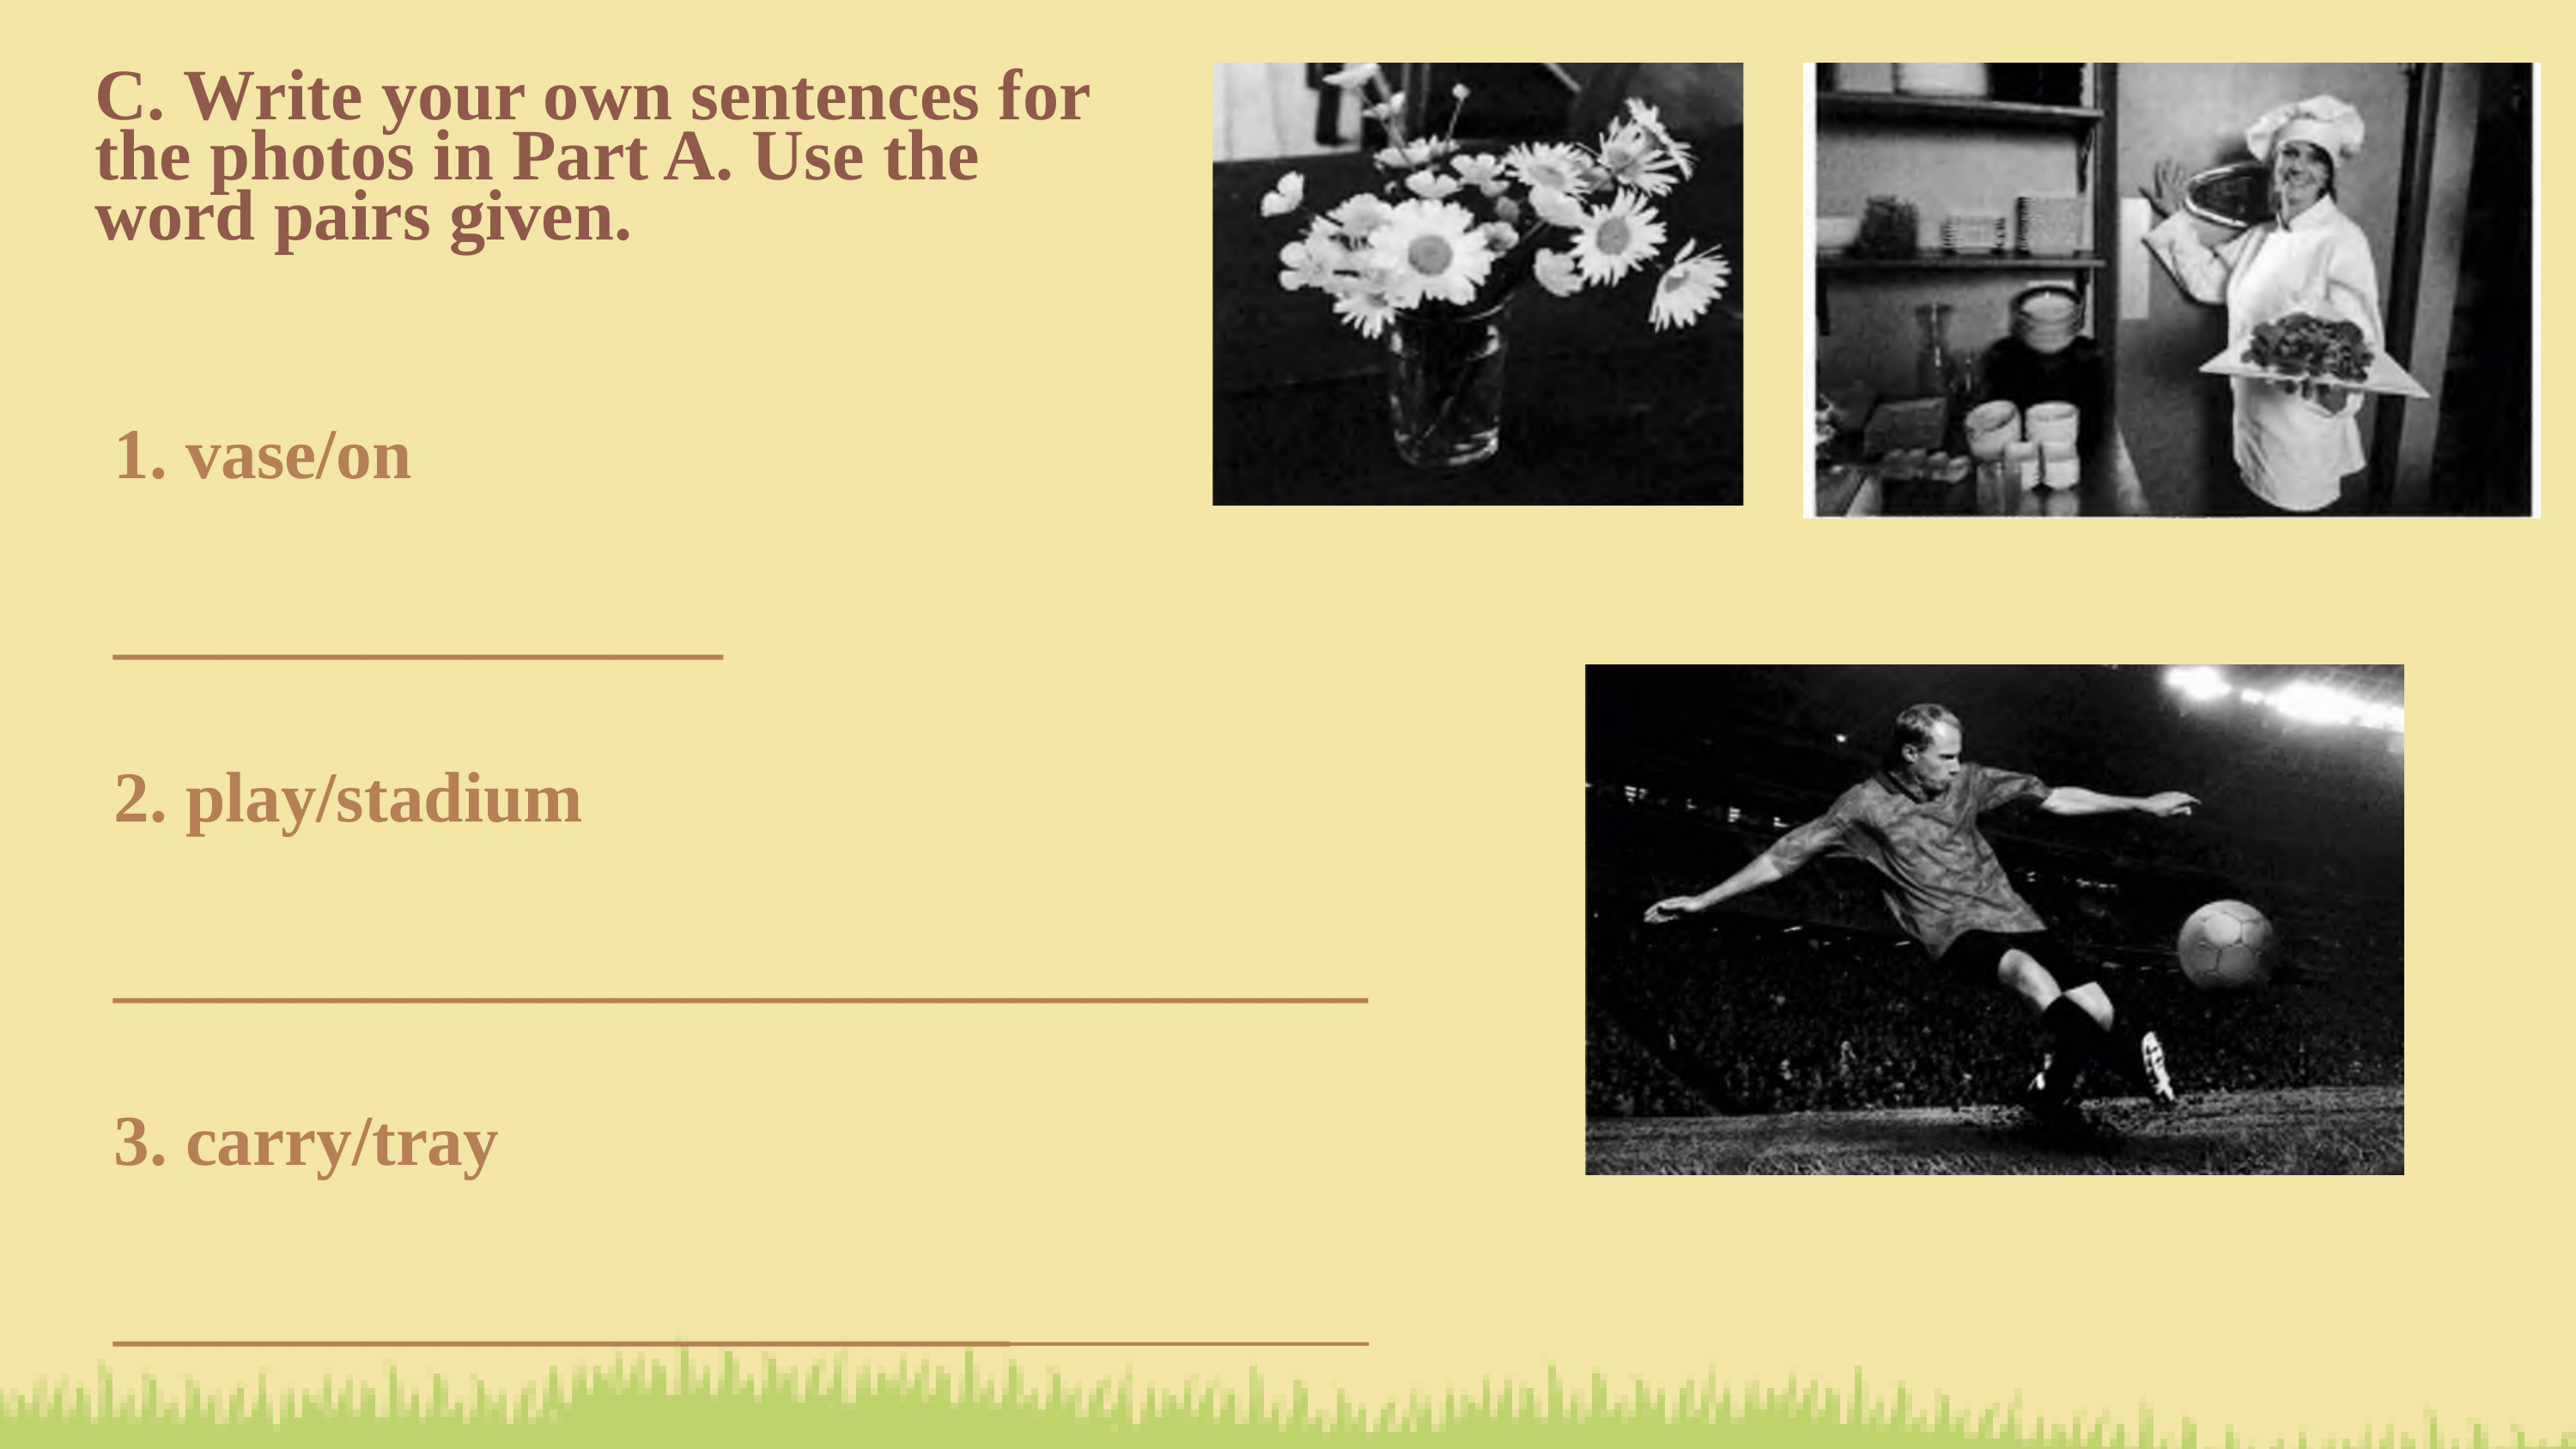

C. Write your own sentences for the photos in Part A. Use the word pairs given.

1. vase/on
_________________
2. play/stadium
___________________________________
3. carry/tray
___________________________________